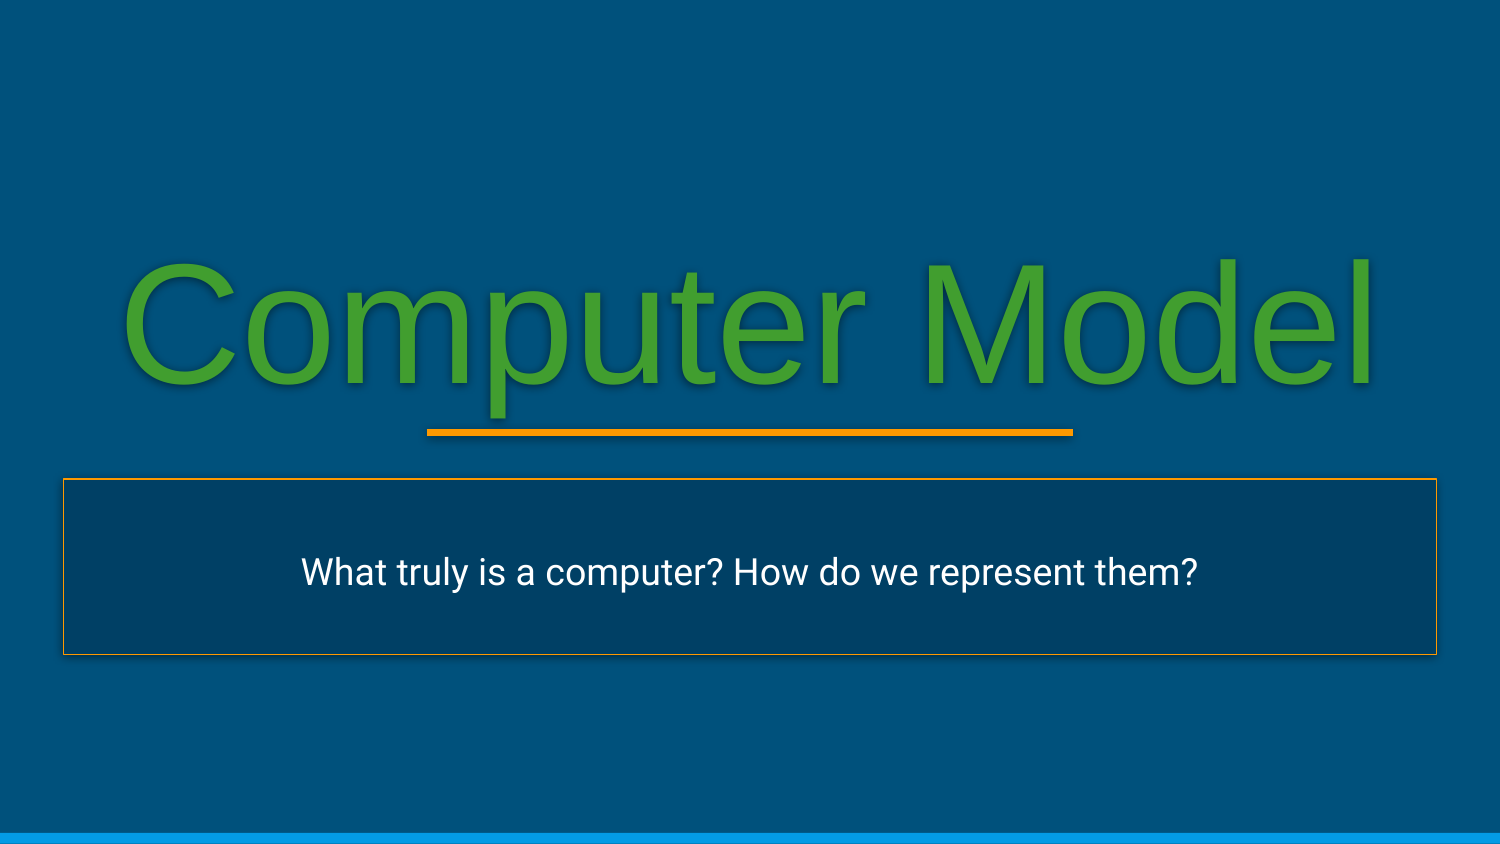

# Computer Model
What truly is a computer? How do we represent them?